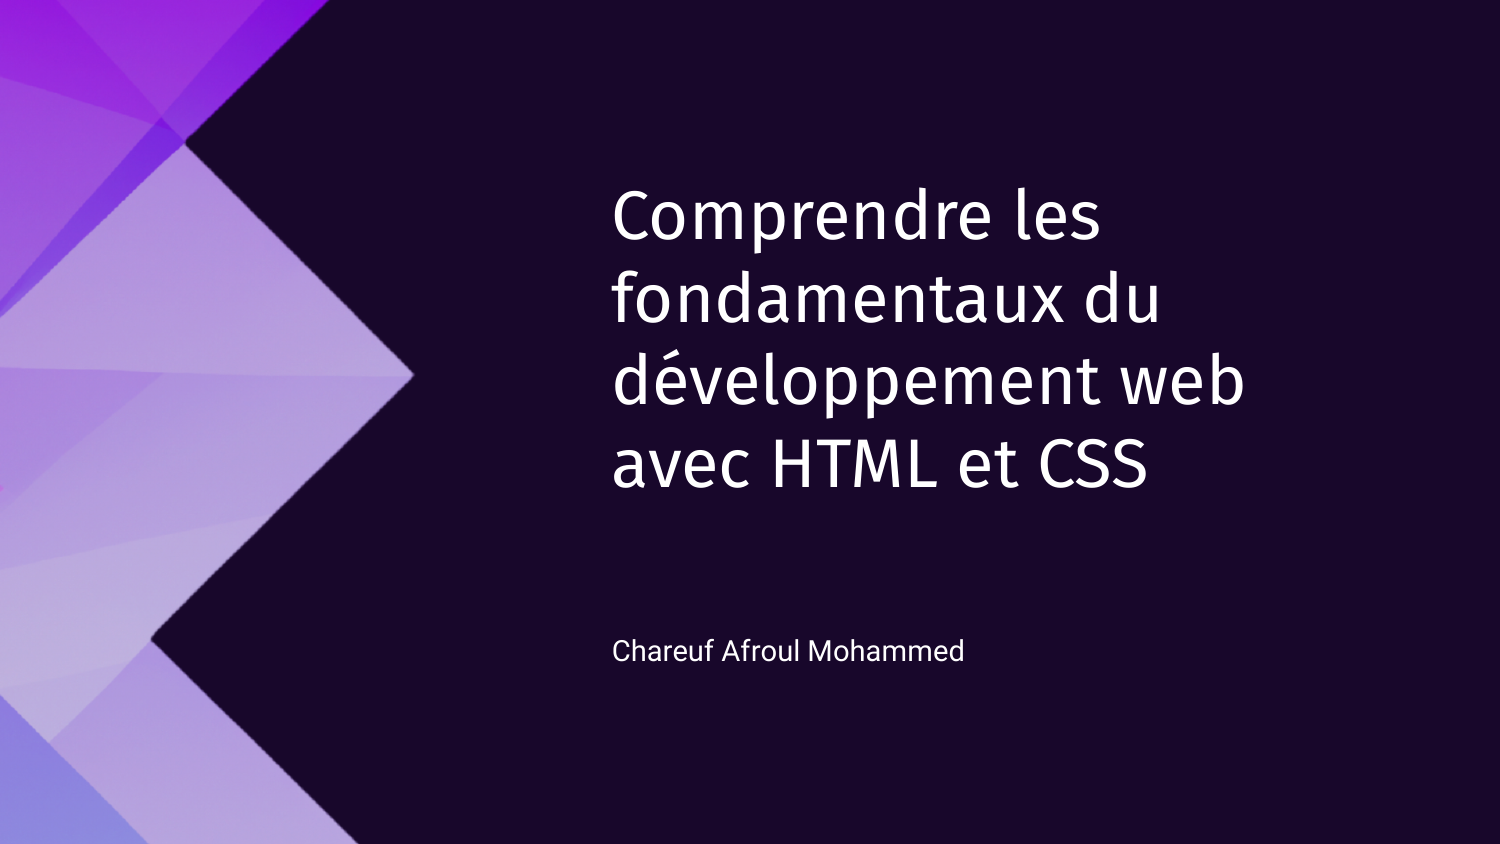

Comprendre les fondamentaux du développement web avec HTML et CSS
Chareuf Afroul Mohammed